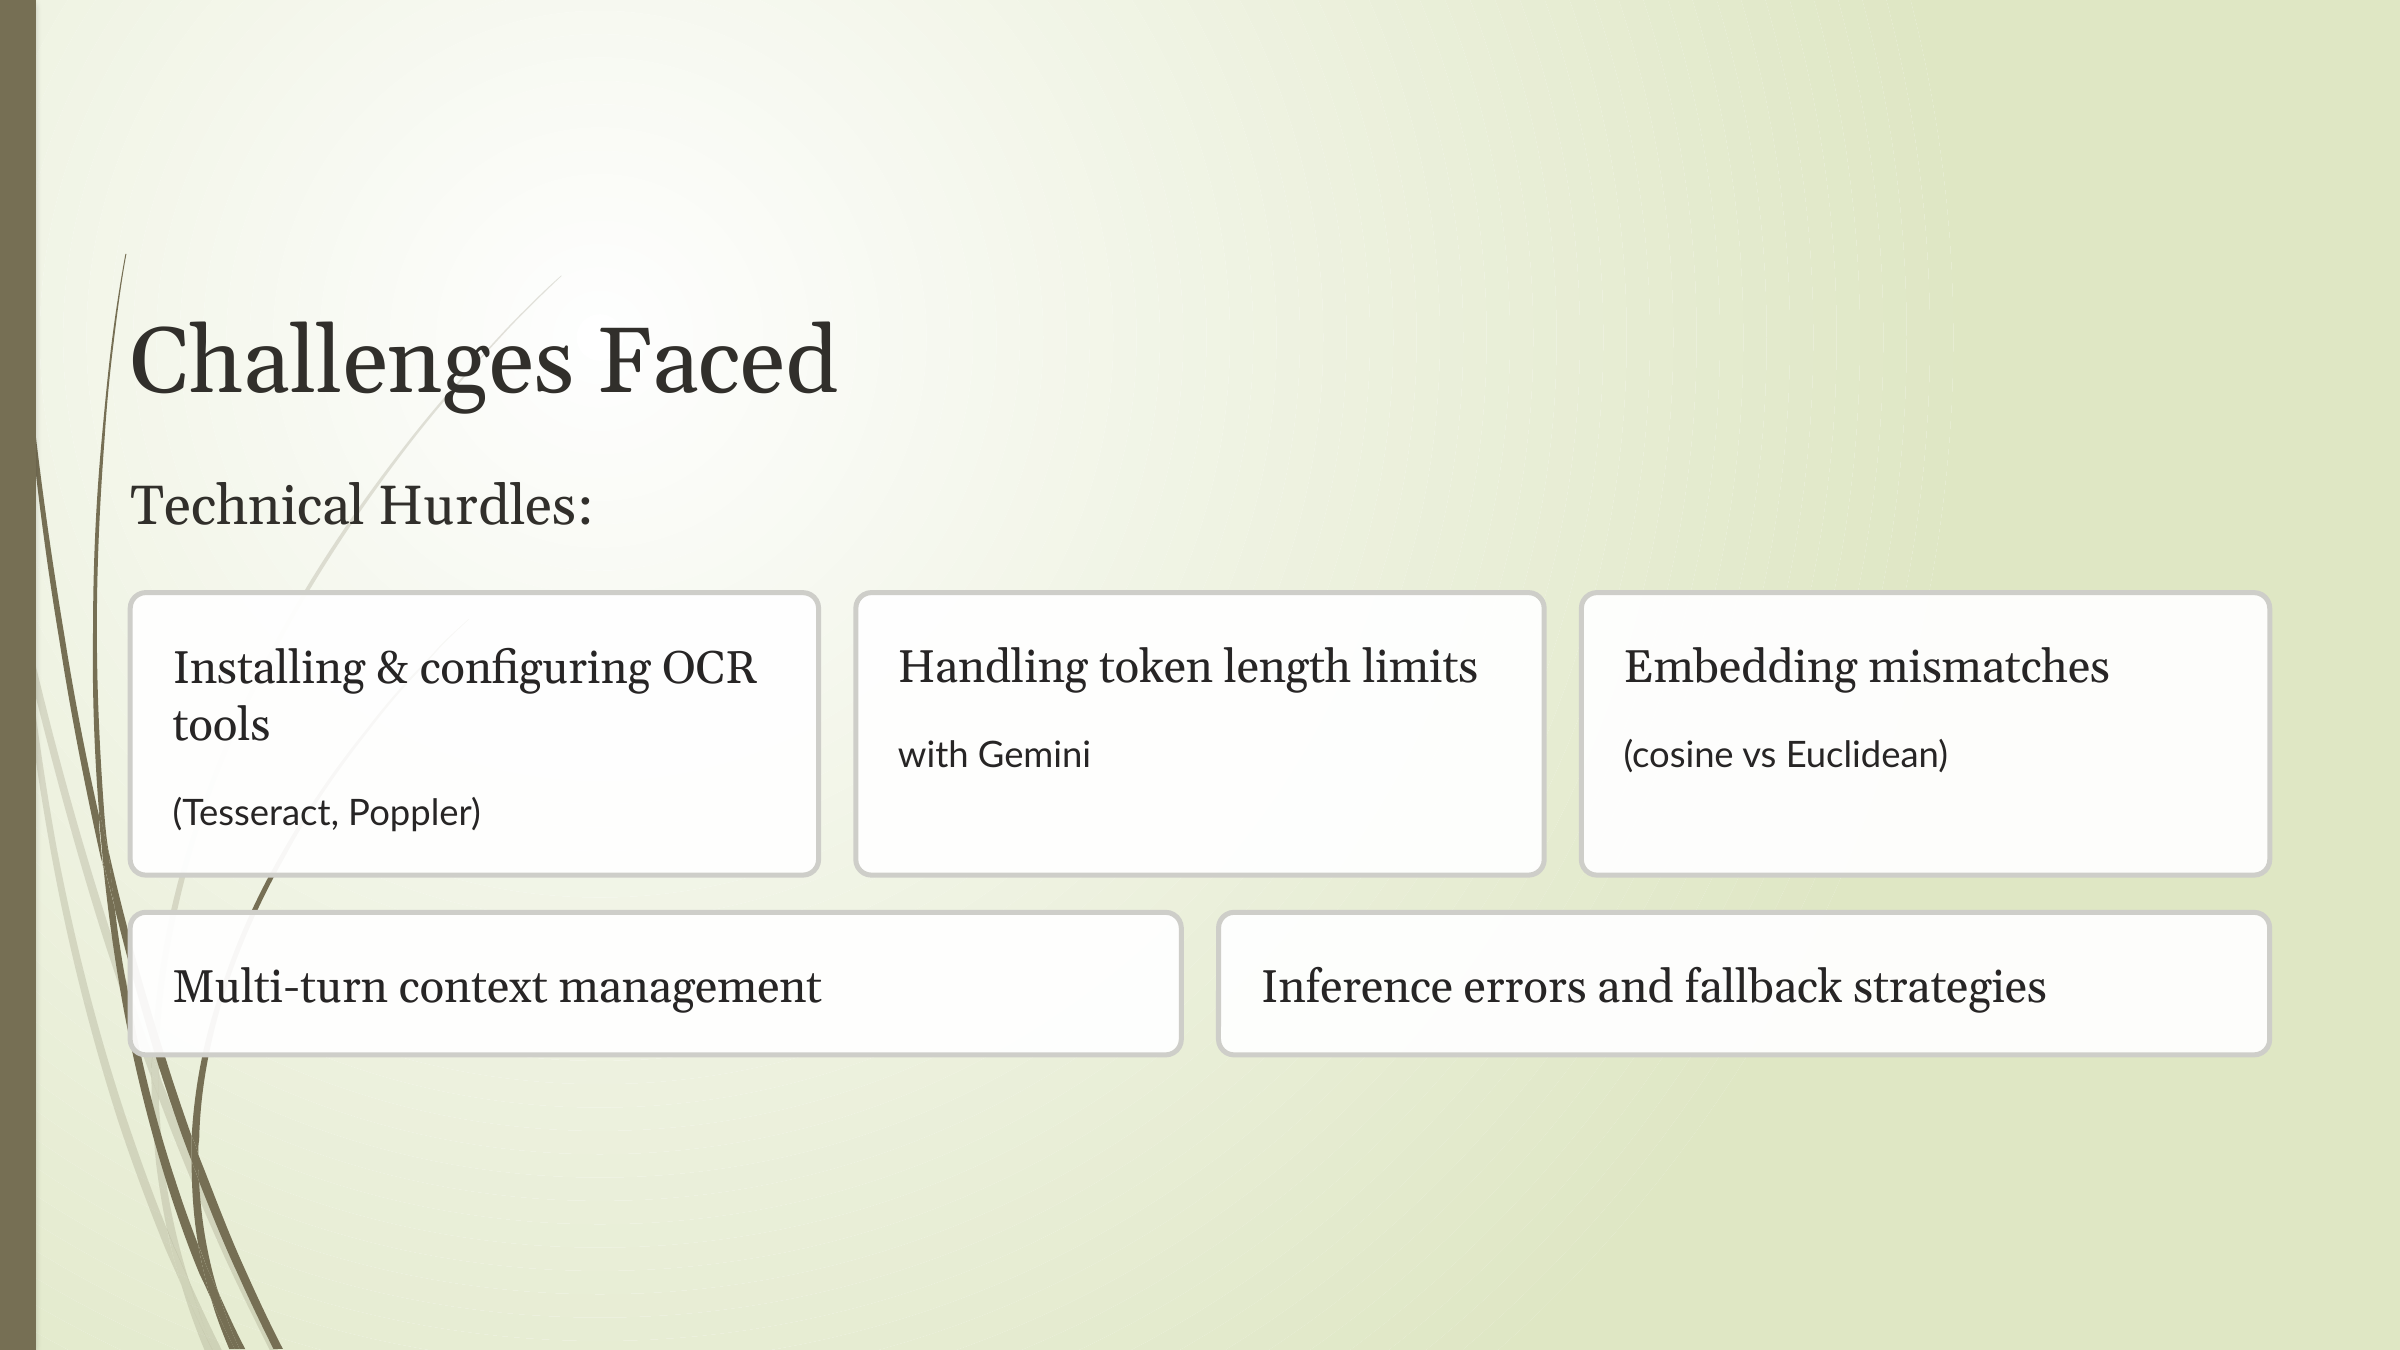

Challenges Faced
Technical Hurdles:

Installing & configuring OCR tools
Handling token length limits
Embedding mismatches
with Gemini
(cosine vs Euclidean)
(Tesseract, Poppler)

Multi-turn context management
Inference errors and fallback strategies